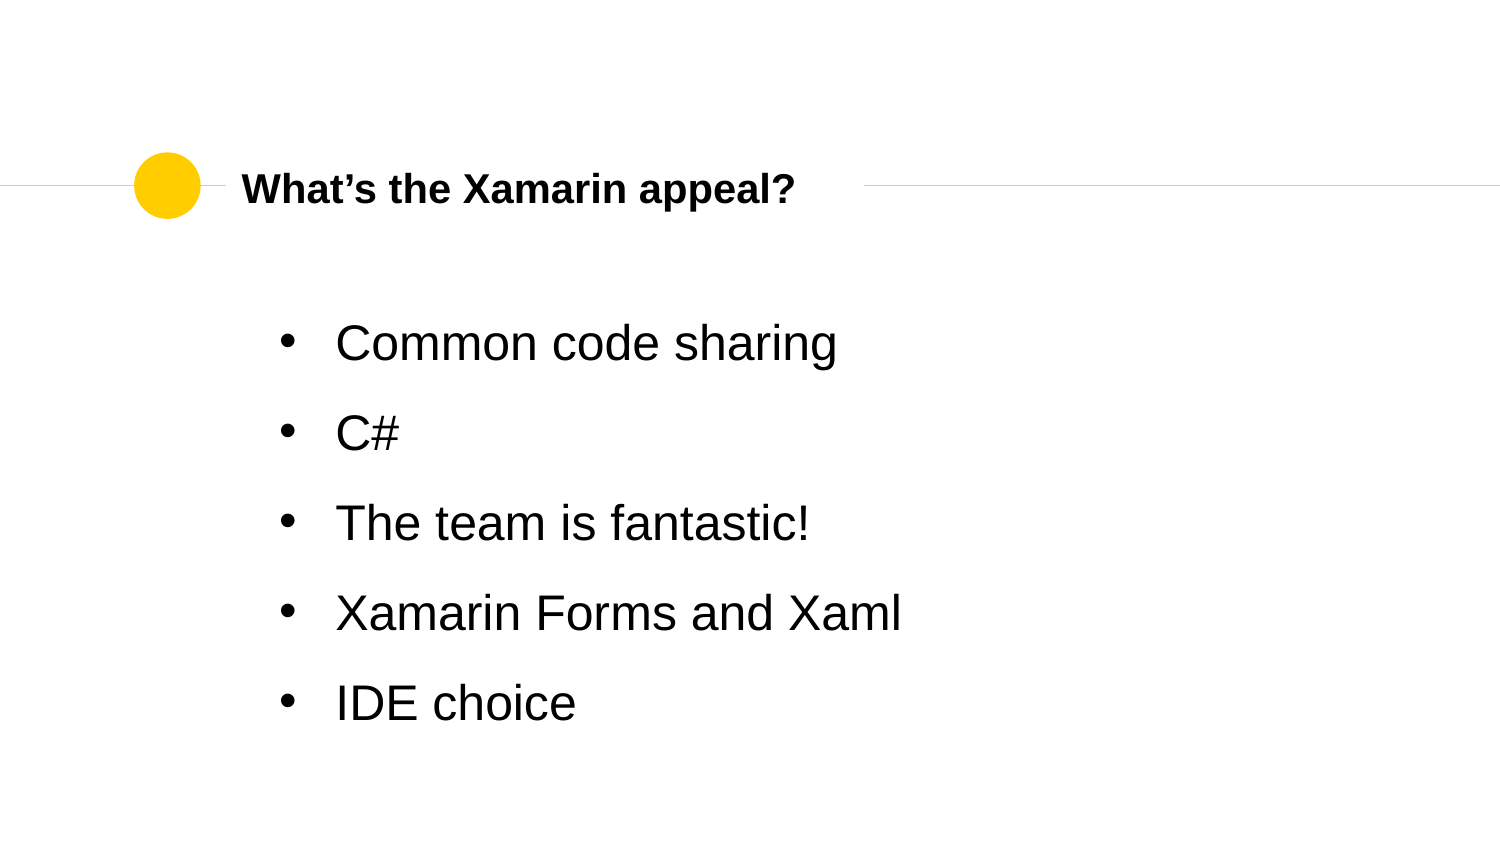

# What’s the Xamarin appeal?
Common code sharing
C#
The team is fantastic!
Xamarin Forms and Xaml
IDE choice